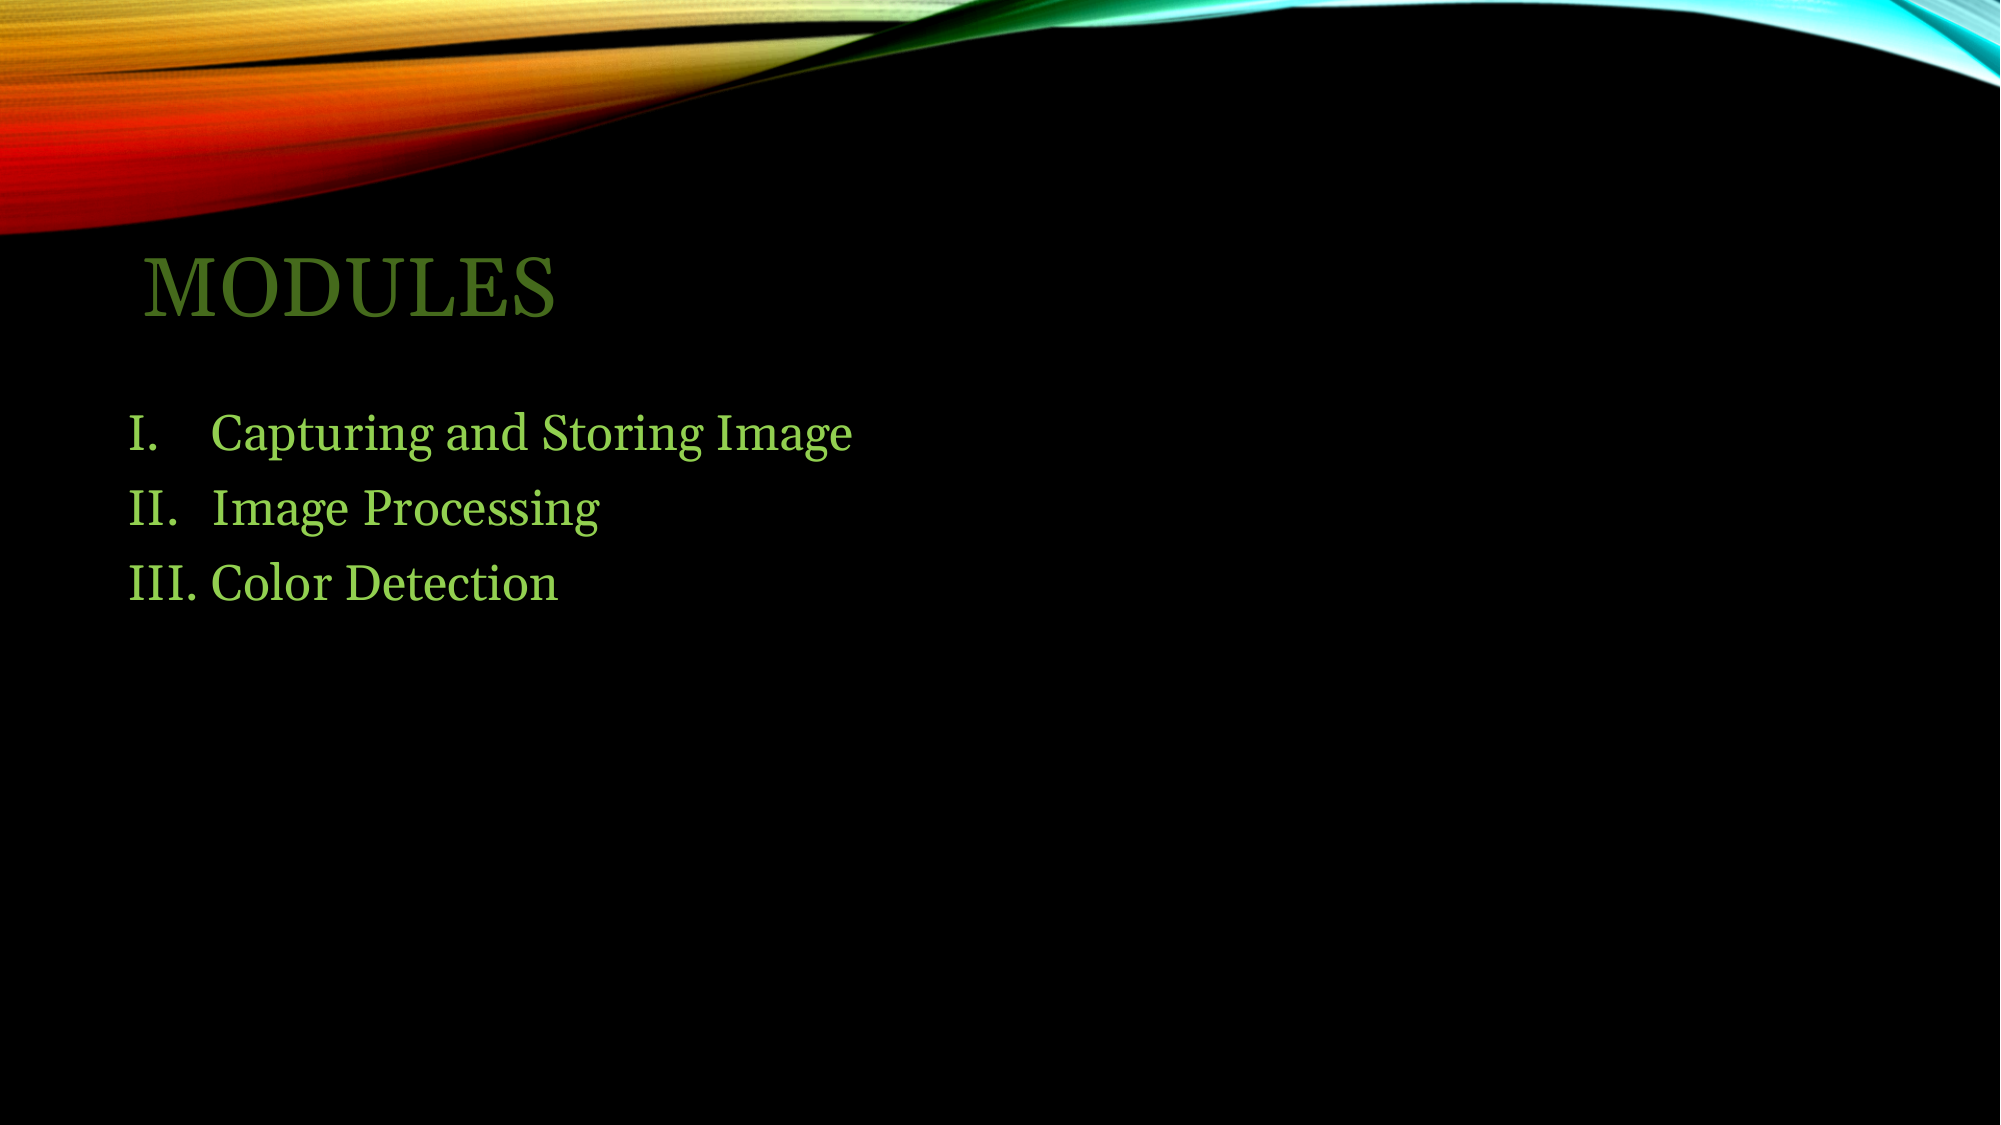

# MODULES
Capturing and Storing Image
Image Processing
Color Detection